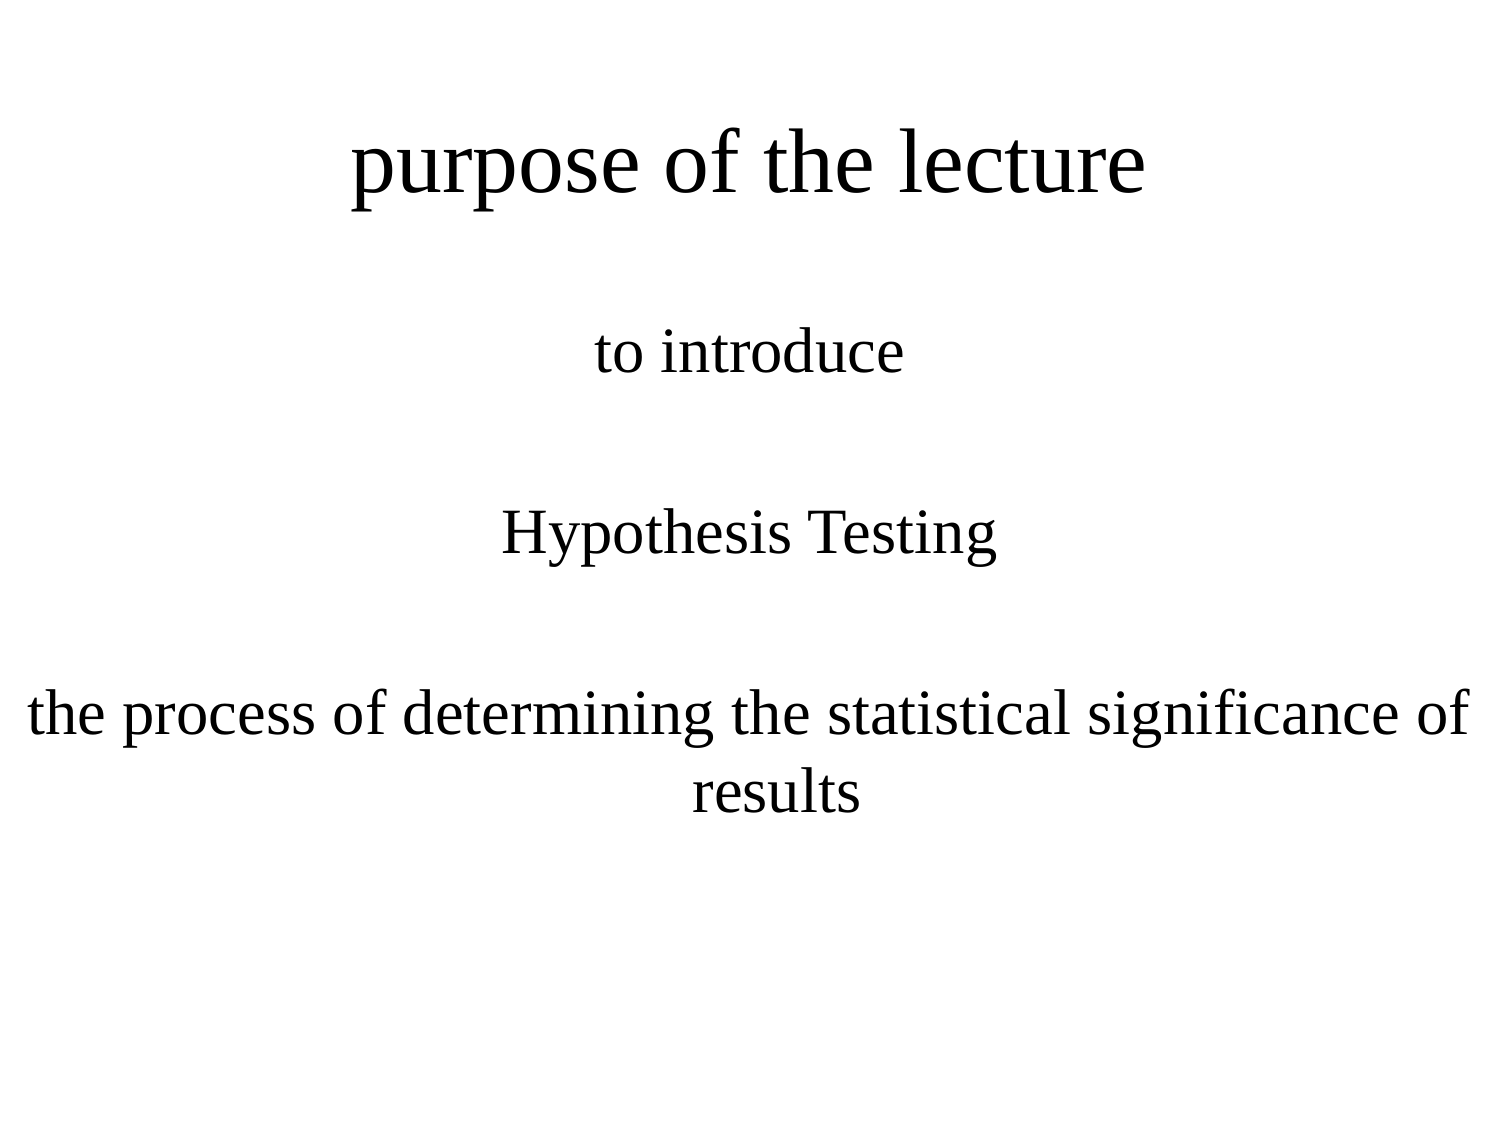

# purpose of the lecture
to introduce

Hypothesis Testing

the process of determining the statistical significance of results